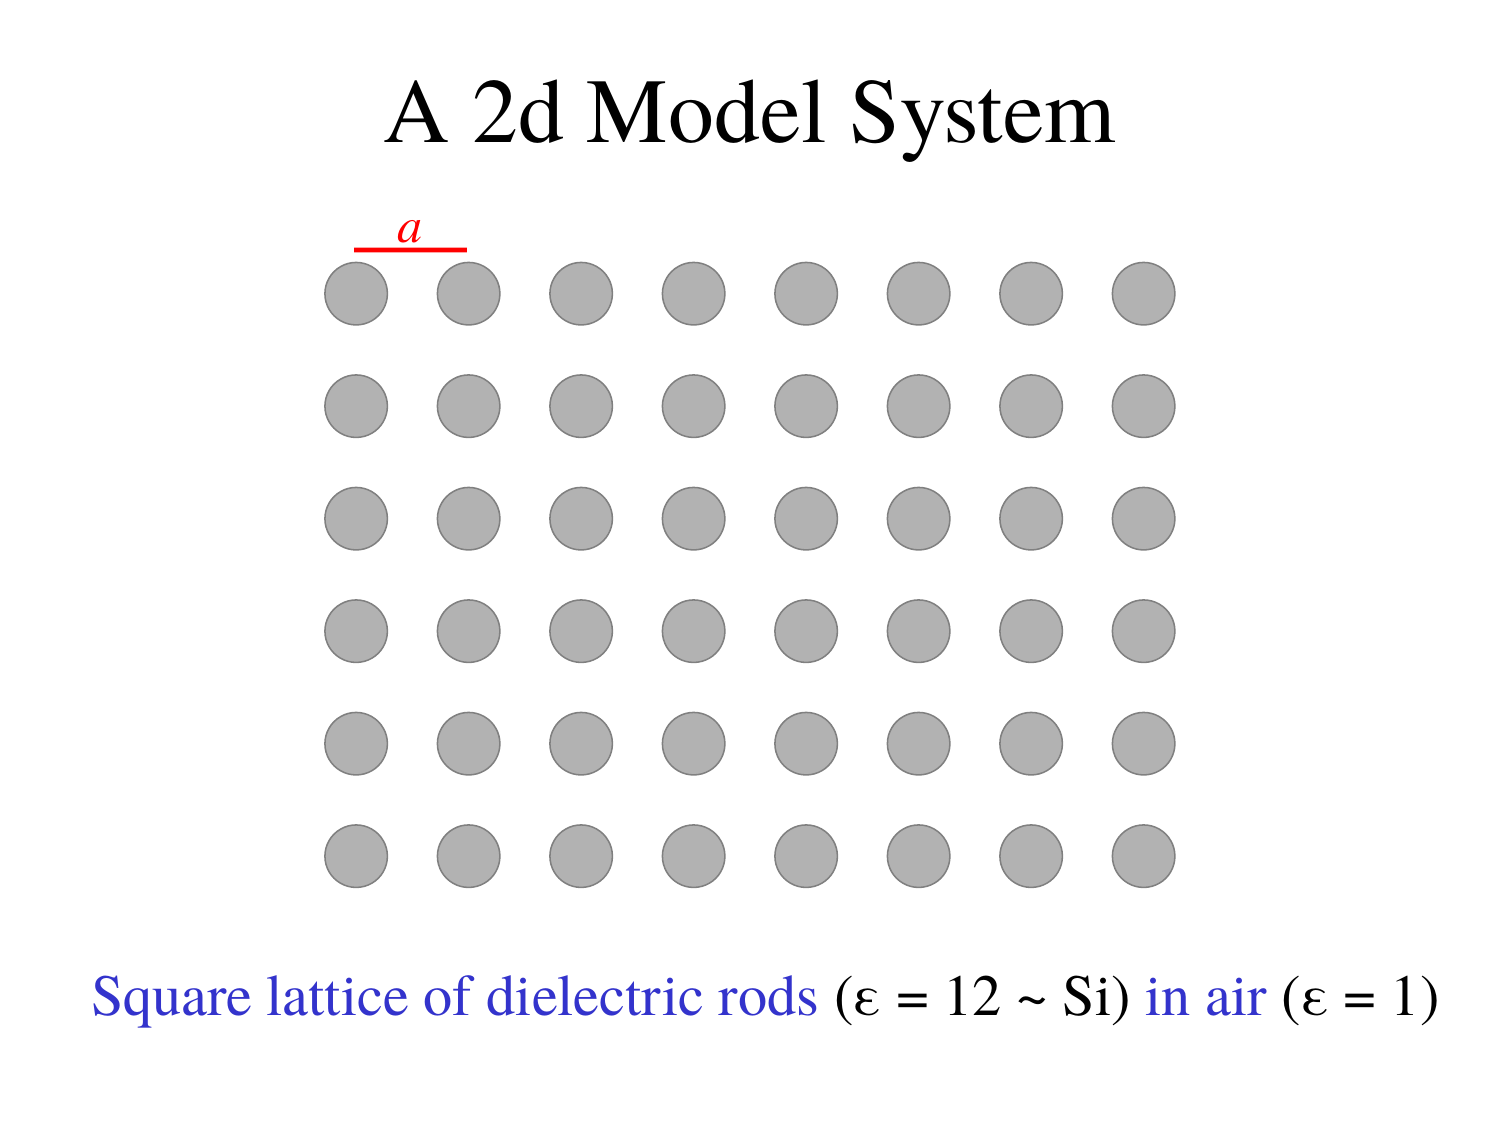

# A 2d Model System
a

Square lattice of dielectric rods (ε = 12 ~ Si) in air (ε = 1)